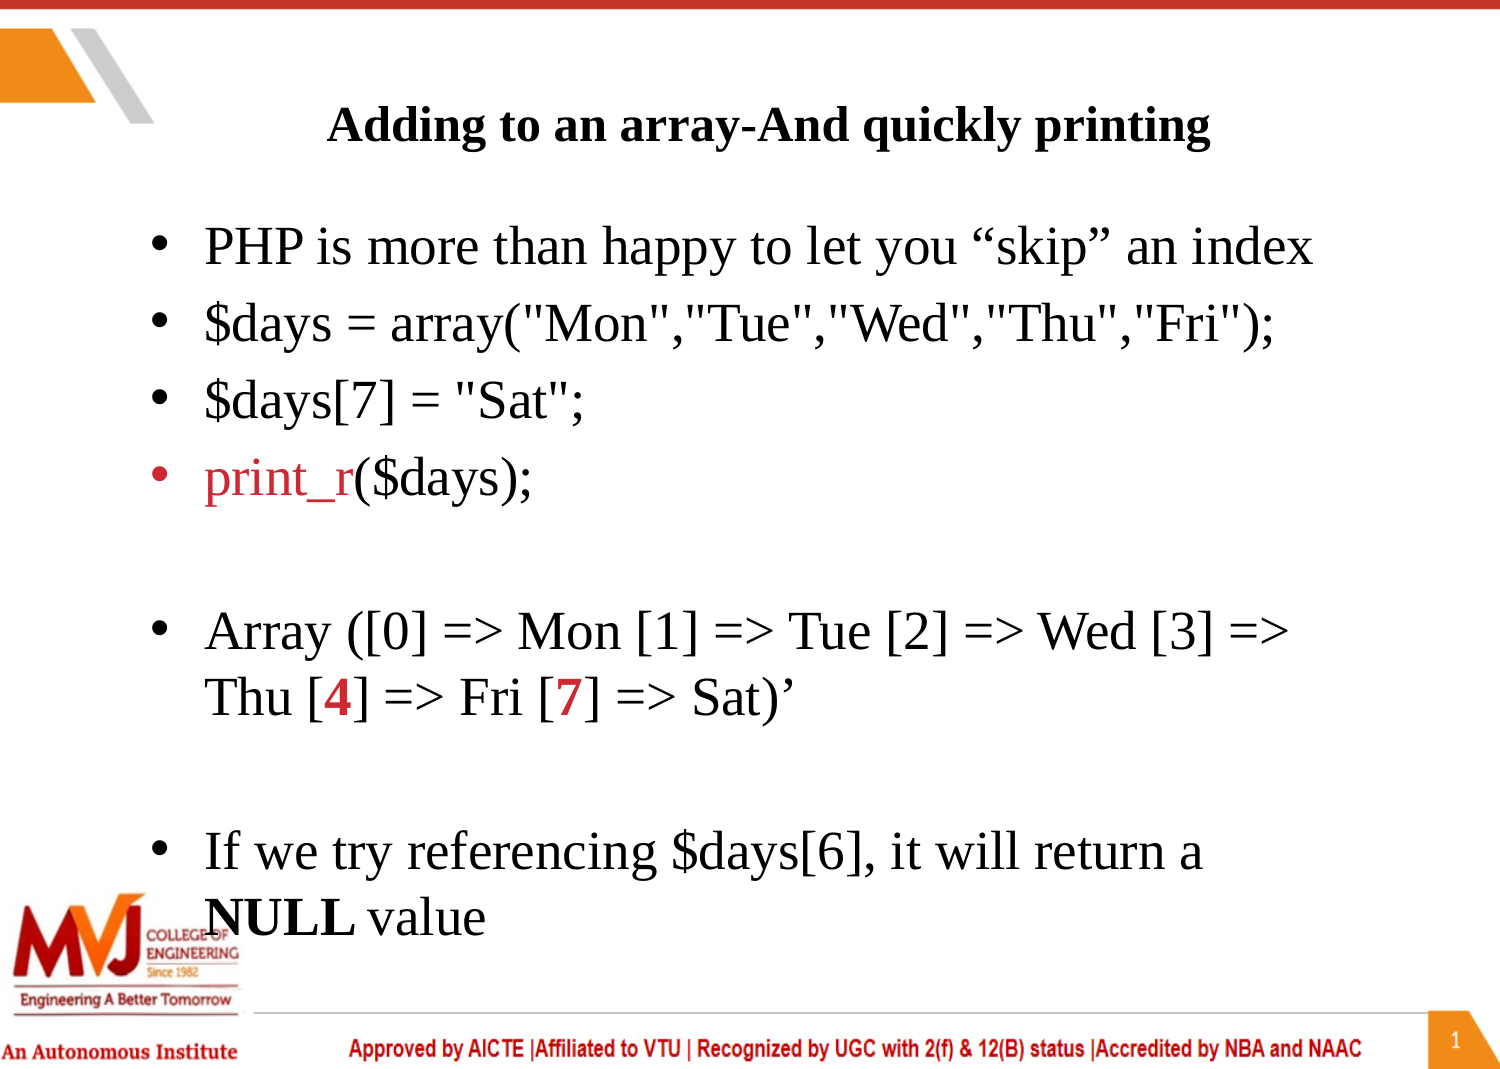

# Adding to an array-And quickly printing
PHP is more than happy to let you “skip” an index
$days = array("Mon","Tue","Wed","Thu","Fri");
$days[7] = "Sat";
print_r($days);

Array ([0] => Mon [1] => Tue [2] => Wed [3] => Thu [4] => Fri [7] => Sat)’

If we try referencing $days[6], it will return a NULL value